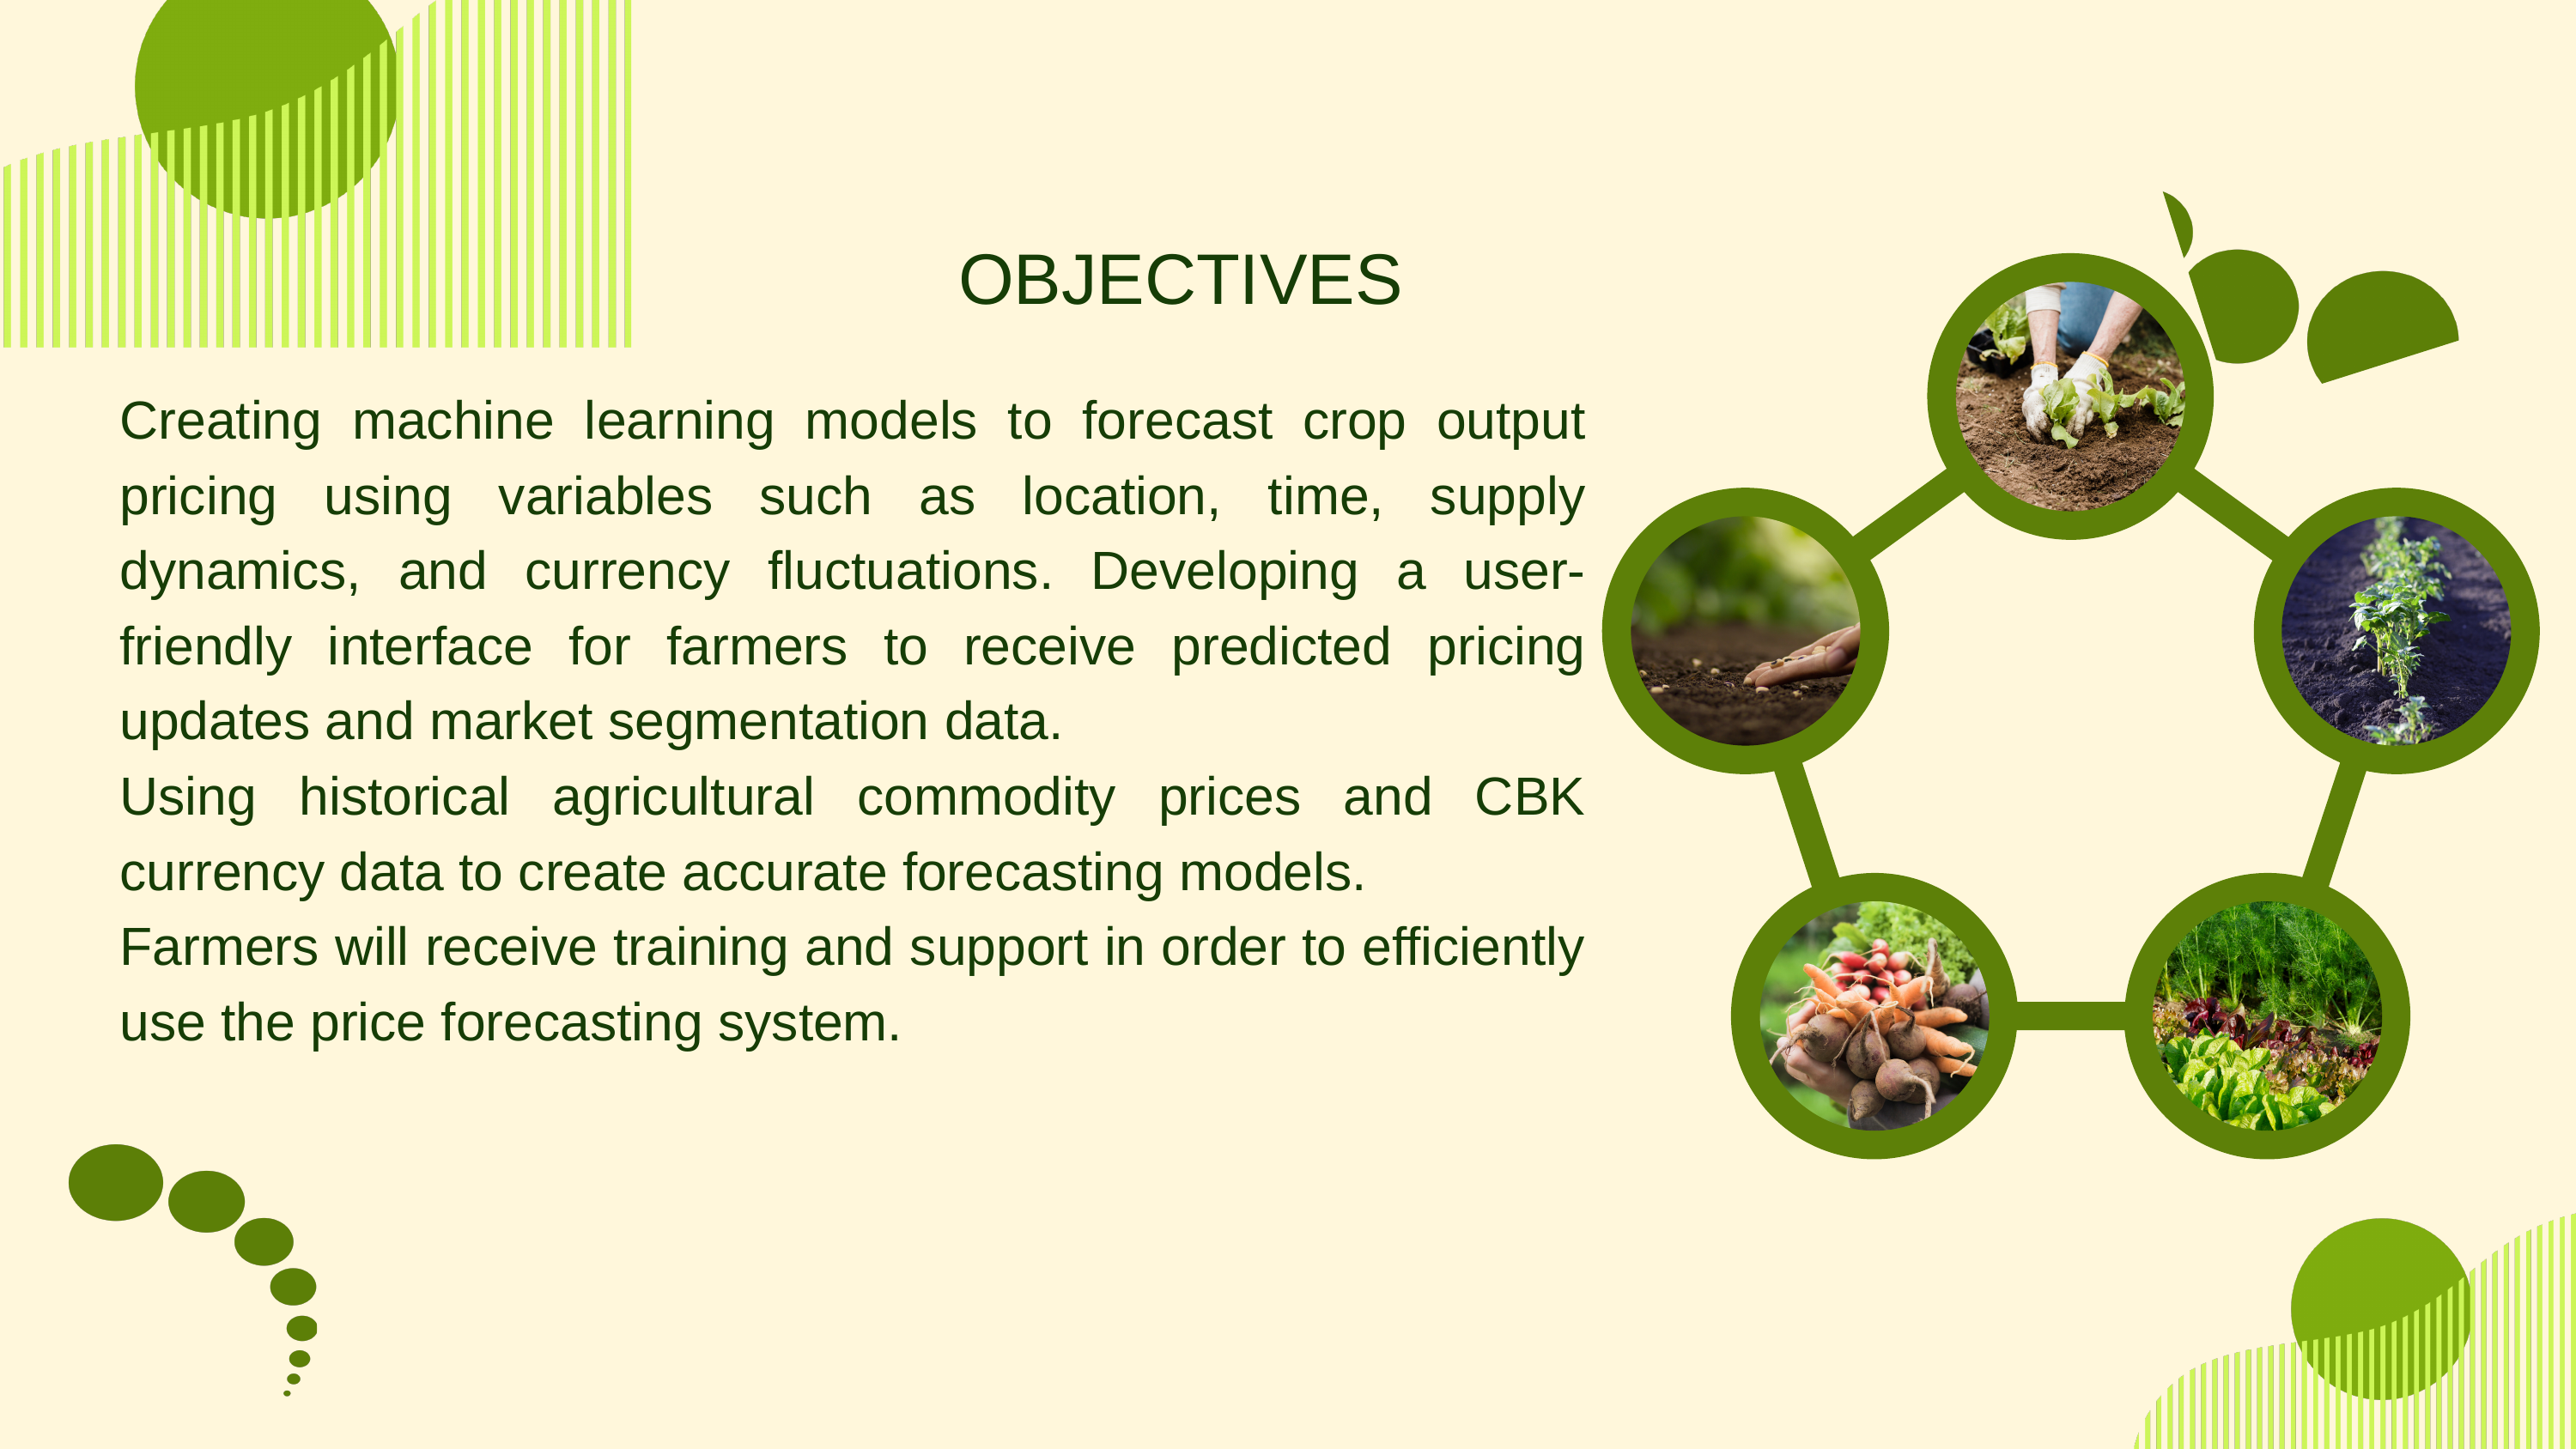

OBJECTIVES

Creating machine learning models to forecast crop output pricing using variables such as location, time, supply dynamics, and currency fluctuations. Developing a user-friendly interface for farmers to receive predicted pricing updates and market segmentation data.
Using historical agricultural commodity prices and CBK currency data to create accurate forecasting models.
Farmers will receive training and support in order to efficiently use the price forecasting system.